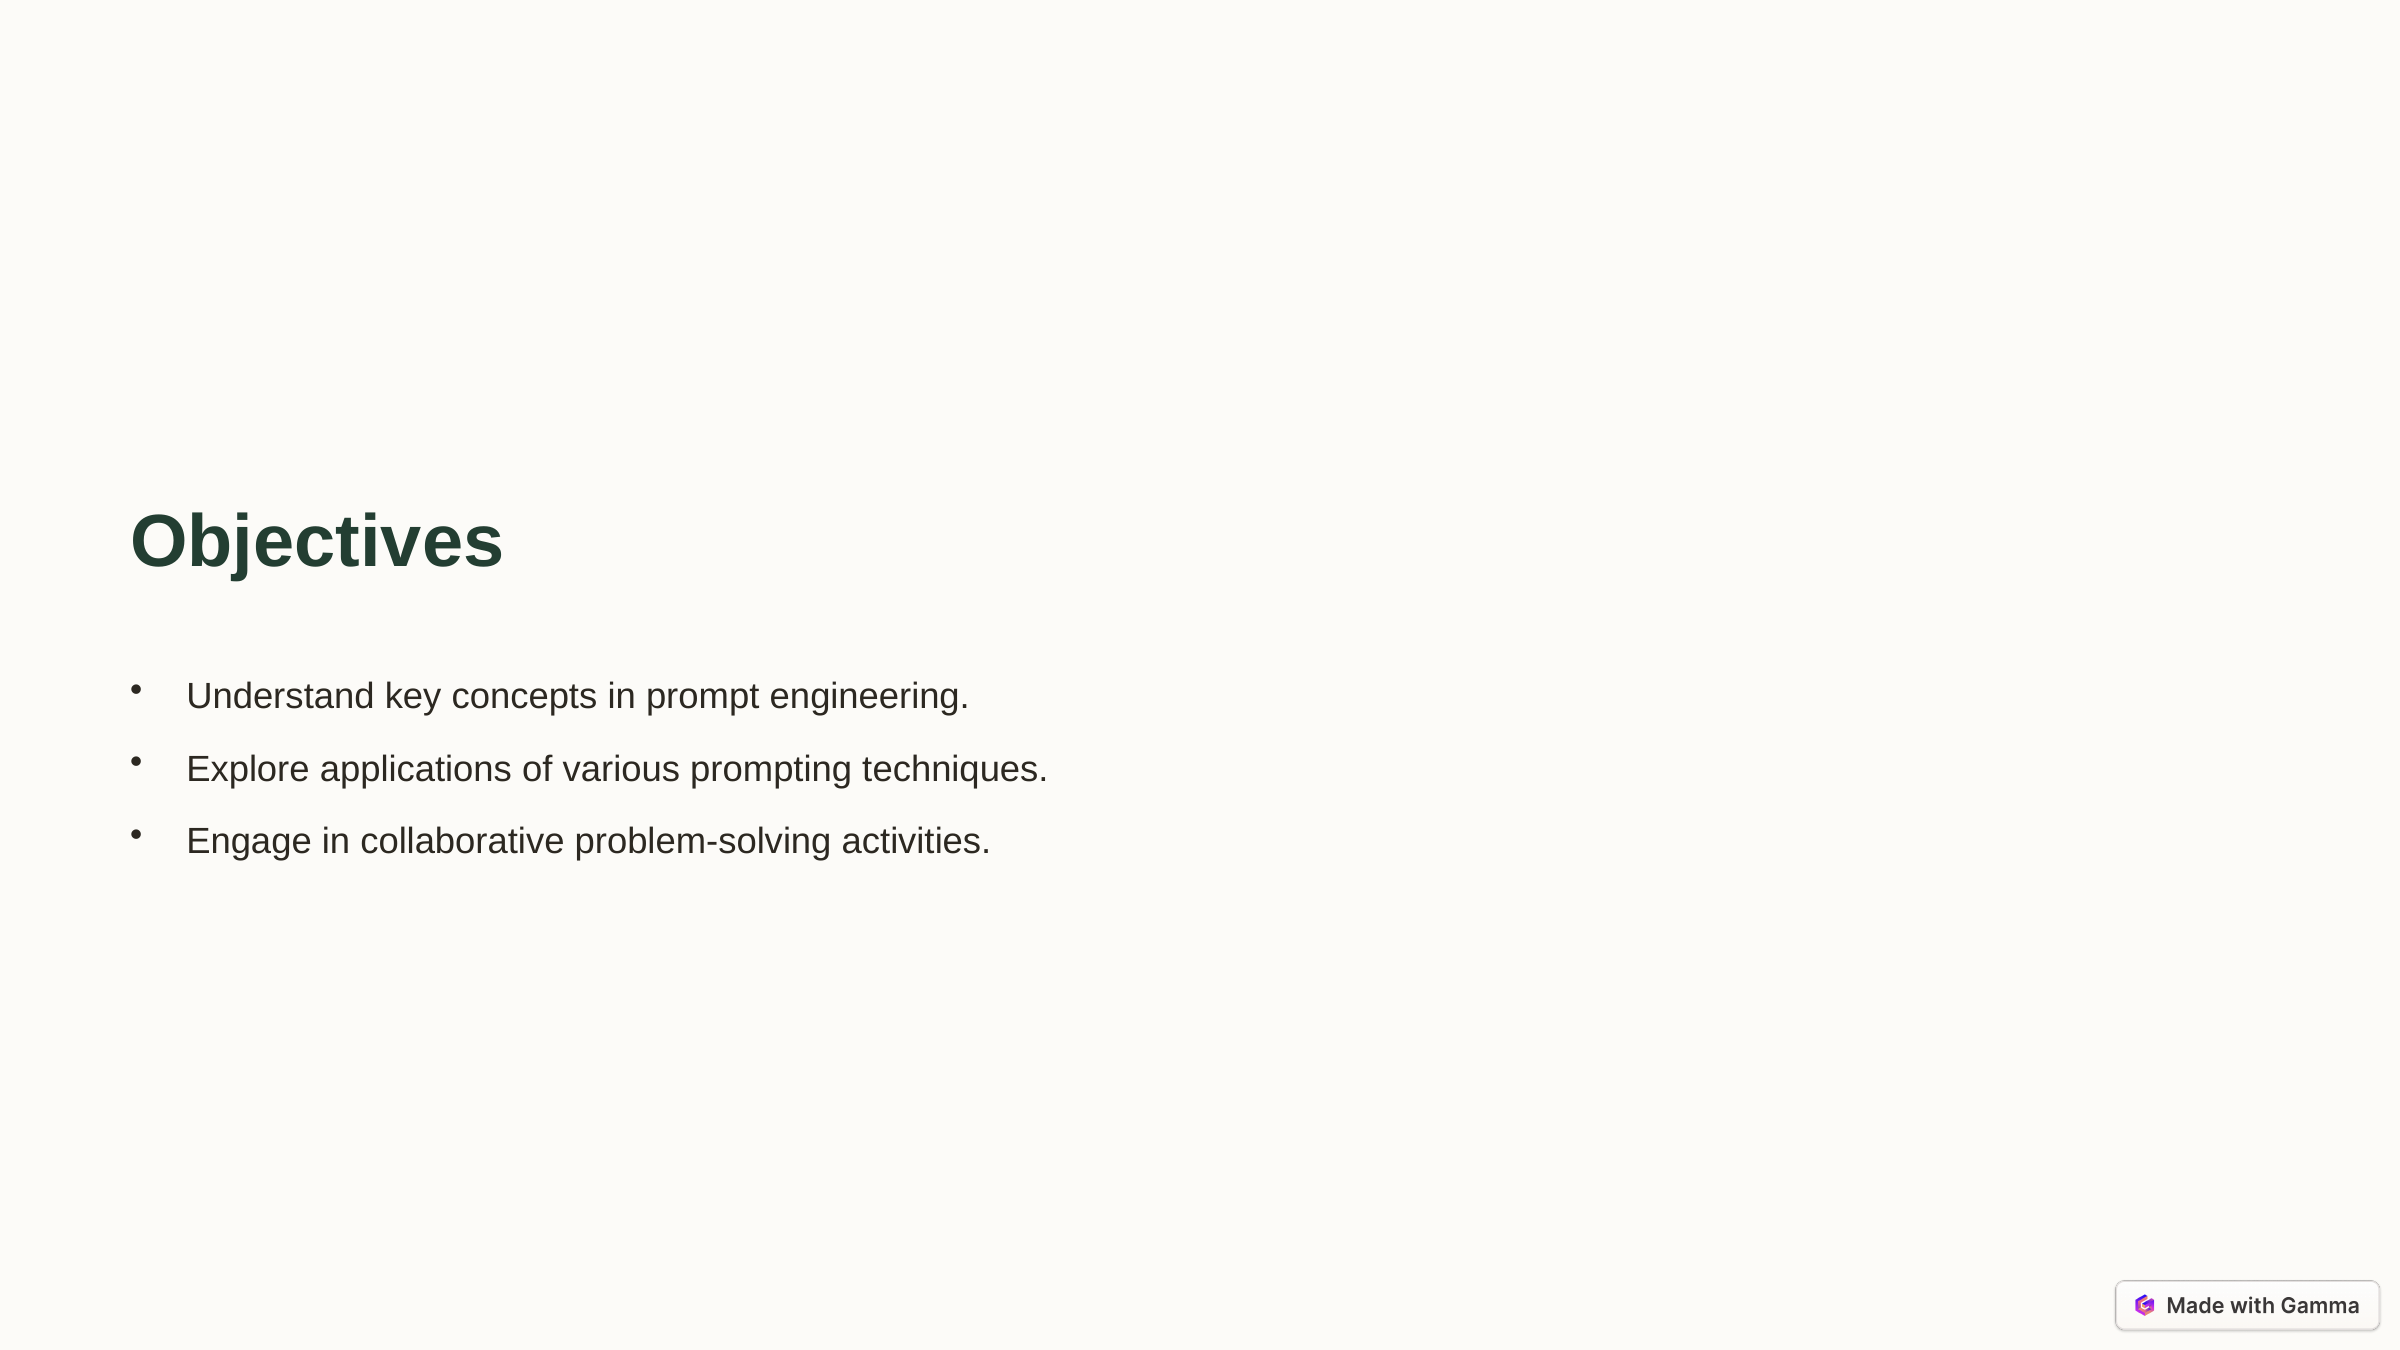

Objectives
Understand key concepts in prompt engineering.
Explore applications of various prompting techniques.
Engage in collaborative problem-solving activities.